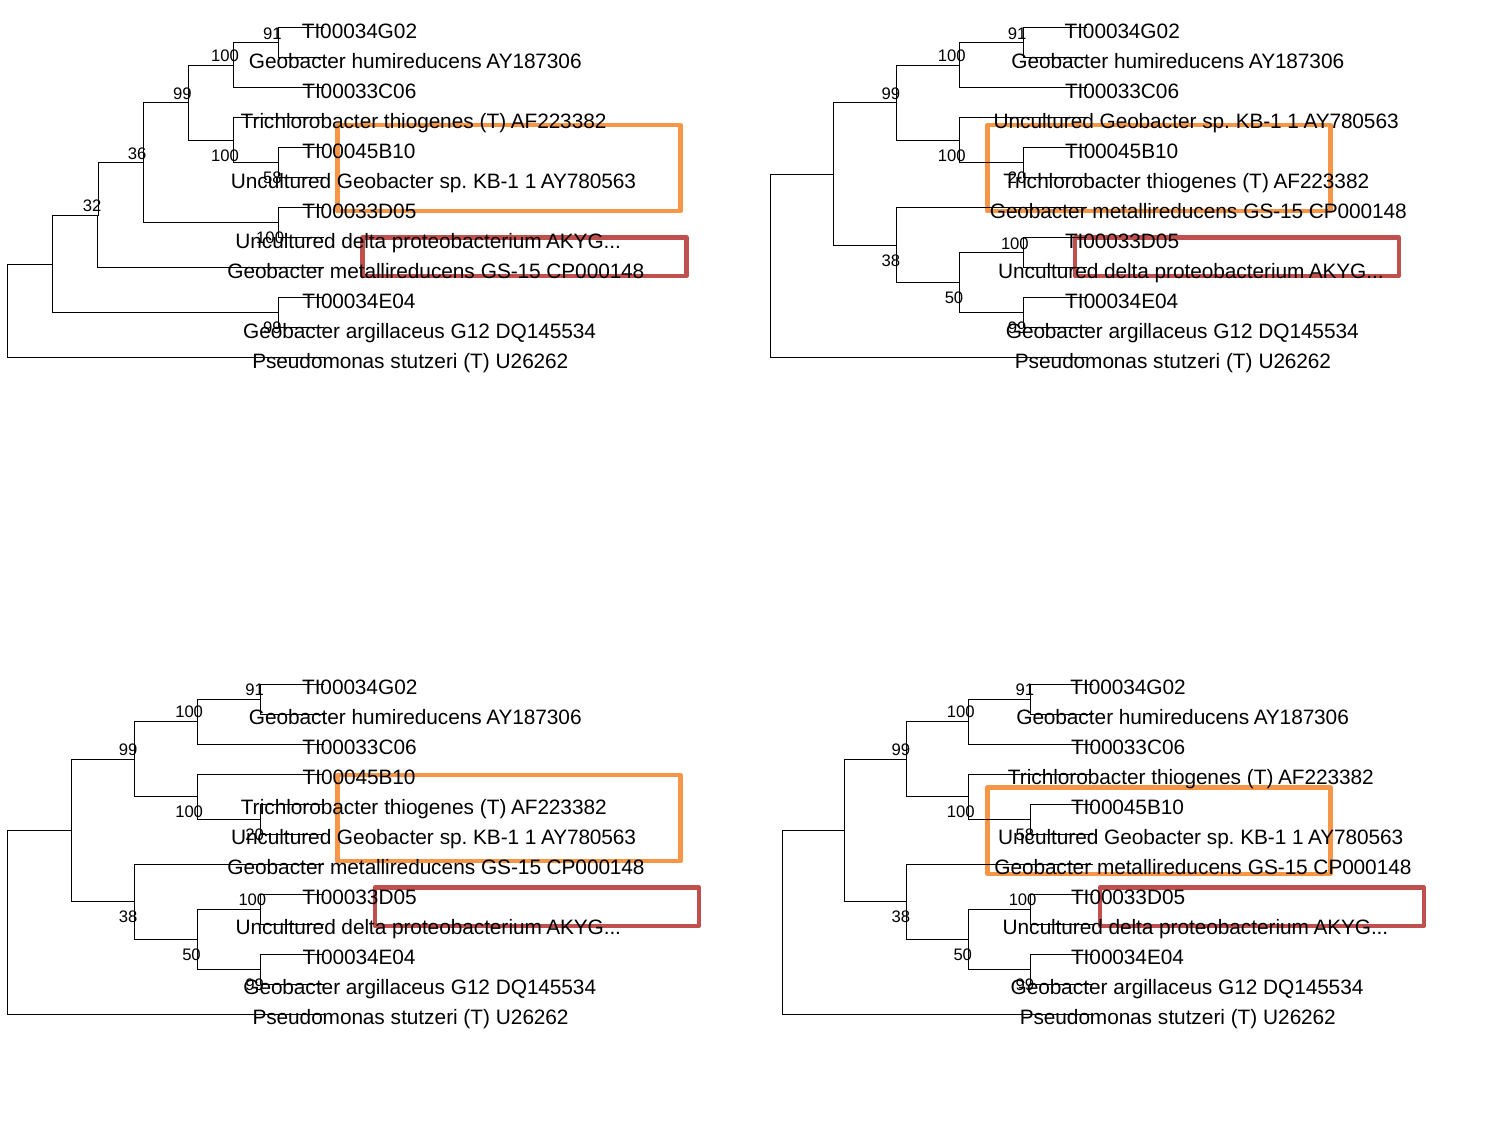

TI00034G02
91

100
 Geobacter humireducens AY187306

 TI00033C06
99

 Trichlorobacter thiogenes (T) AF223382

 TI00045B10

36
100

58
 Uncultured Geobacter sp. KB-1 1 AY780563
32
 TI00033D05

100
 Uncultured delta proteobacterium AKYG...
 Geobacter metallireducens GS-15 CP000148

 TI00034E04

99
 Geobacter argillaceus G12 DQ145534
 Pseudomonas stutzeri (T) U26262

 TI00034G02
91

100
 Geobacter humireducens AY187306

 TI00033C06
99

 Uncultured Geobacter sp. KB-1 1 AY780563

 TI00045B10

100

20
 Trichlorobacter thiogenes (T) AF223382

 Geobacter metallireducens GS-15 CP000148

 TI00033D05
100

38

 Uncultured delta proteobacterium AKYG...

50
 TI00034E04

99
 Geobacter argillaceus G12 DQ145534
 Pseudomonas stutzeri (T) U26262

 TI00034G02
91

100
 Geobacter humireducens AY187306

 TI00033C06
99

 TI00045B10

 Trichlorobacter thiogenes (T) AF223382

100

20
 Uncultured Geobacter sp. KB-1 1 AY780563

 Geobacter metallireducens GS-15 CP000148

 TI00033D05
100

38

 Uncultured delta proteobacterium AKYG...

50
 TI00034E04

99
 Geobacter argillaceus G12 DQ145534
 Pseudomonas stutzeri (T) U26262

 TI00034G02
91

100
 Geobacter humireducens AY187306

 TI00033C06
99

 Trichlorobacter thiogenes (T) AF223382

 TI00045B10

100

58
 Uncultured Geobacter sp. KB-1 1 AY780563

 Geobacter metallireducens GS-15 CP000148

 TI00033D05
100

38

 Uncultured delta proteobacterium AKYG...

50
 TI00034E04

99
 Geobacter argillaceus G12 DQ145534
 Pseudomonas stutzeri (T) U26262